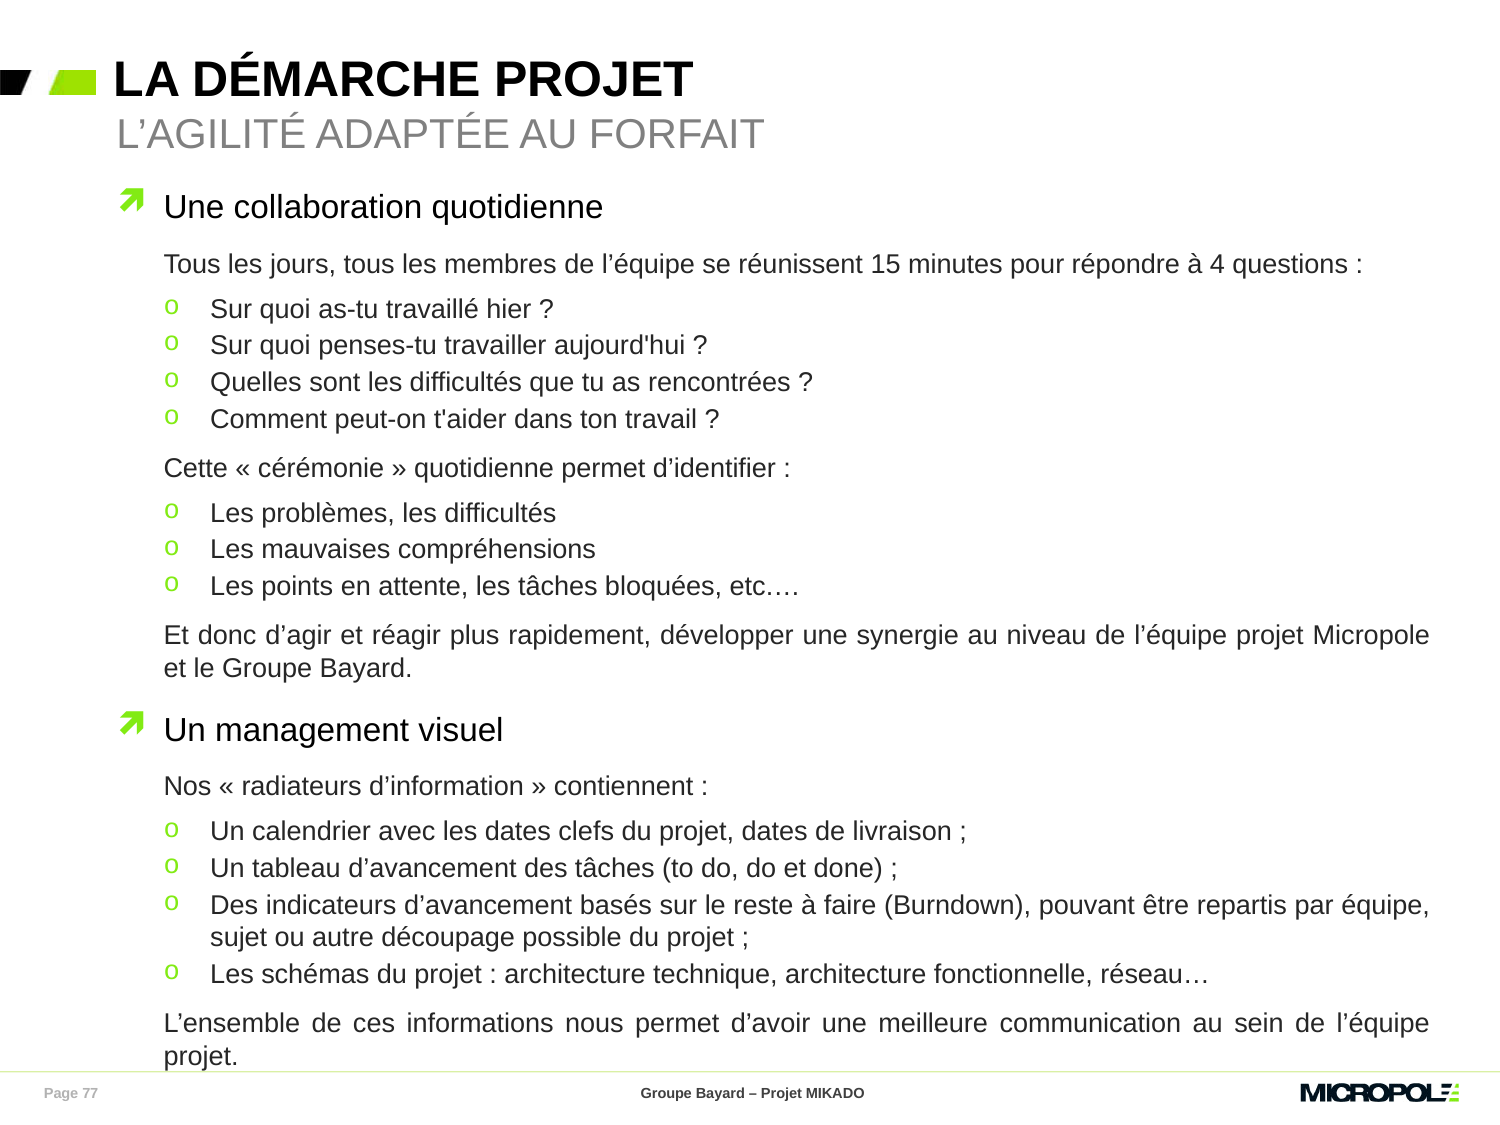

# La démarche projet
l’agilité adaptée au forfait
Une collaboration quotidienne
Tous les jours, tous les membres de l’équipe se réunissent 15 minutes pour répondre à 4 questions :
Sur quoi as-tu travaillé hier ?
Sur quoi penses-tu travailler aujourd'hui ?
Quelles sont les difficultés que tu as rencontrées ?
Comment peut-on t'aider dans ton travail ?
Cette « cérémonie » quotidienne permet d’identifier :
Les problèmes, les difficultés
Les mauvaises compréhensions
Les points en attente, les tâches bloquées, etc.…
Et donc d’agir et réagir plus rapidement, développer une synergie au niveau de l’équipe projet Micropole et le Groupe Bayard.
Un management visuel
Nos « radiateurs d’information » contiennent :
Un calendrier avec les dates clefs du projet, dates de livraison ;
Un tableau d’avancement des tâches (to do, do et done) ;
Des indicateurs d’avancement basés sur le reste à faire (Burndown), pouvant être repartis par équipe, sujet ou autre découpage possible du projet ;
Les schémas du projet : architecture technique, architecture fonctionnelle, réseau…
L’ensemble de ces informations nous permet d’avoir une meilleure communication au sein de l’équipe projet.
Page 77
Groupe Bayard – Projet MIKADO